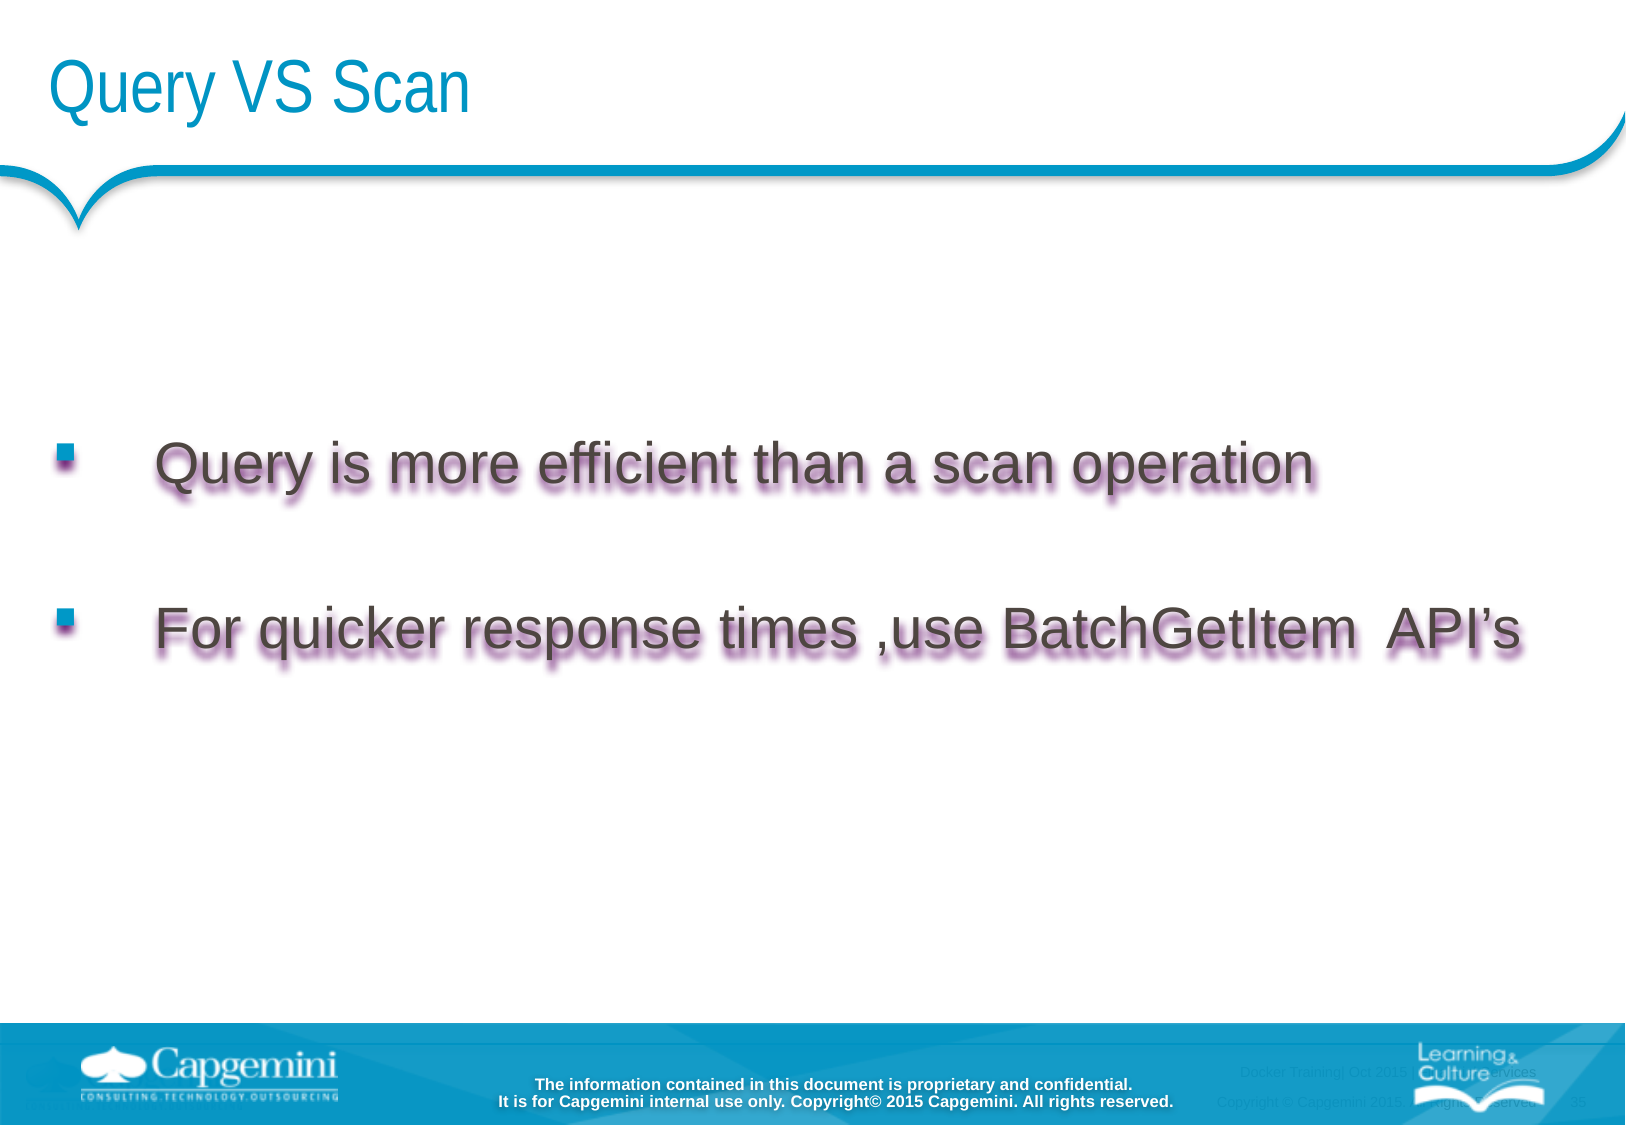

# Query VS Scan

    Query is more efficient than a scan operation

    For quicker response times ,use BatchGetItem  API’s